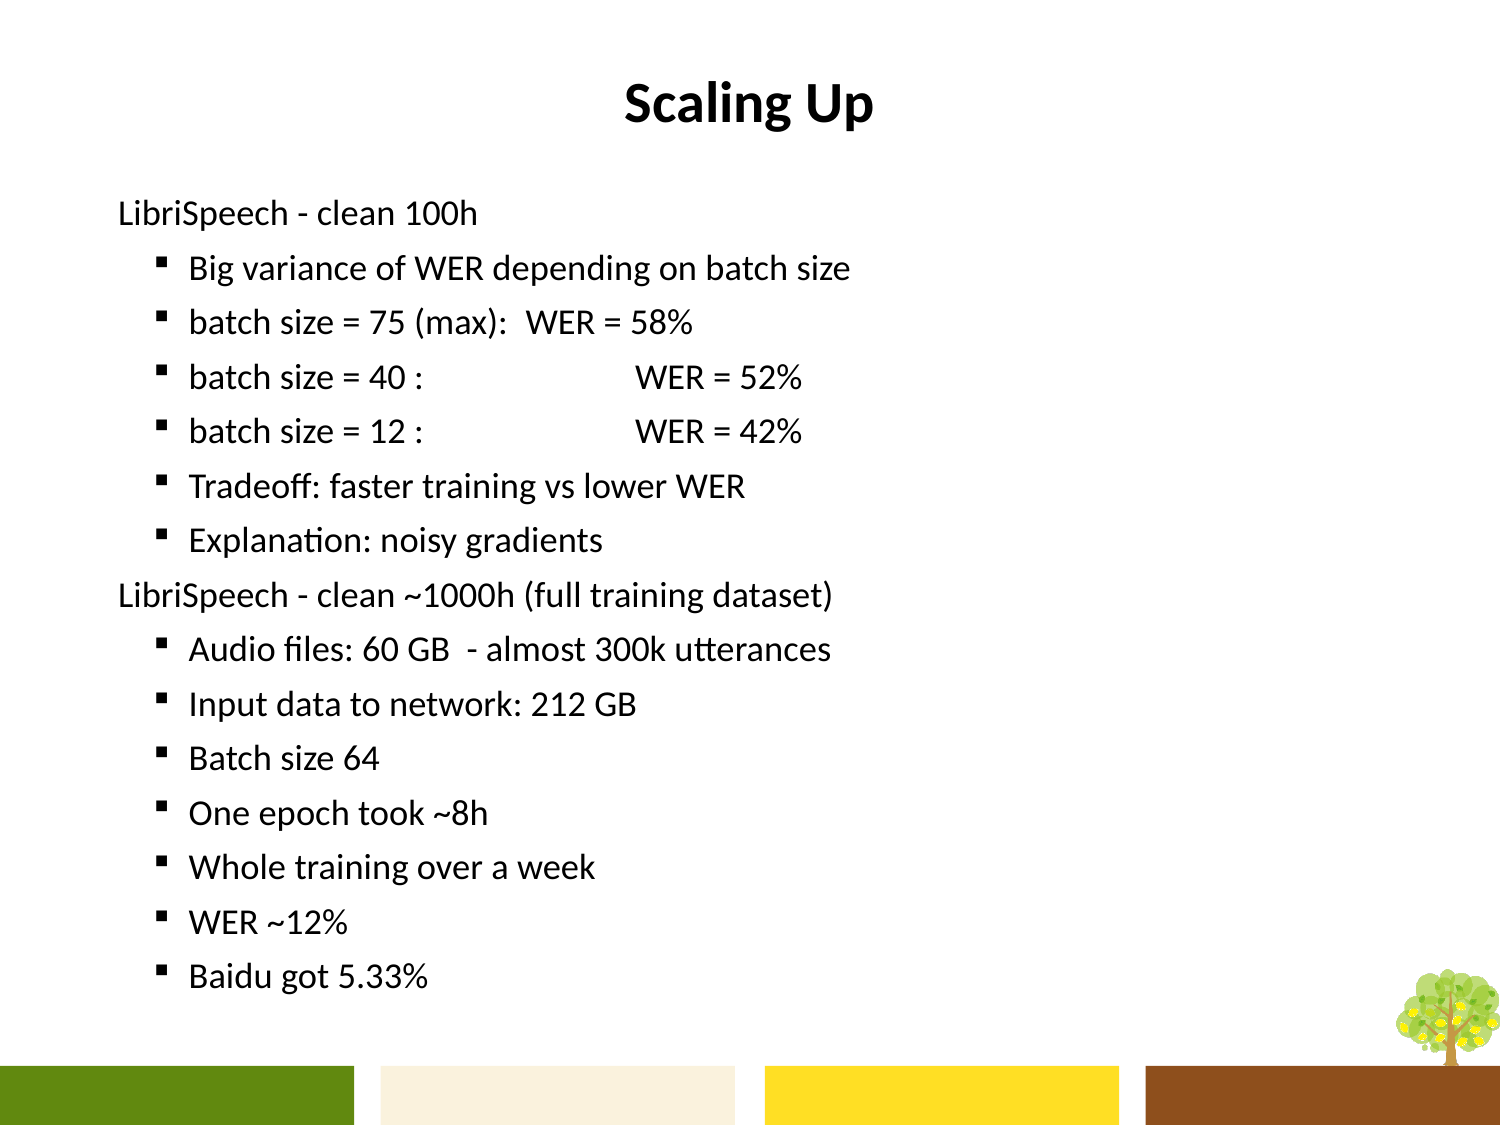

# Scaling Up
LibriSpeech - clean 100h
Big variance of WER depending on batch size
batch size = 75 (max):		 WER = 58%
batch size = 40 :		 	 WER = 52%
batch size = 12 :		 	 WER = 42%
Tradeoff: faster training vs lower WER
Explanation: noisy gradients
LibriSpeech - clean ~1000h (full training dataset)
Audio files: 60 GB  - almost 300k utterances
Input data to network: 212 GB
Batch size 64
One epoch took ~8h
Whole training over a week
WER ~12%
Baidu got 5.33%